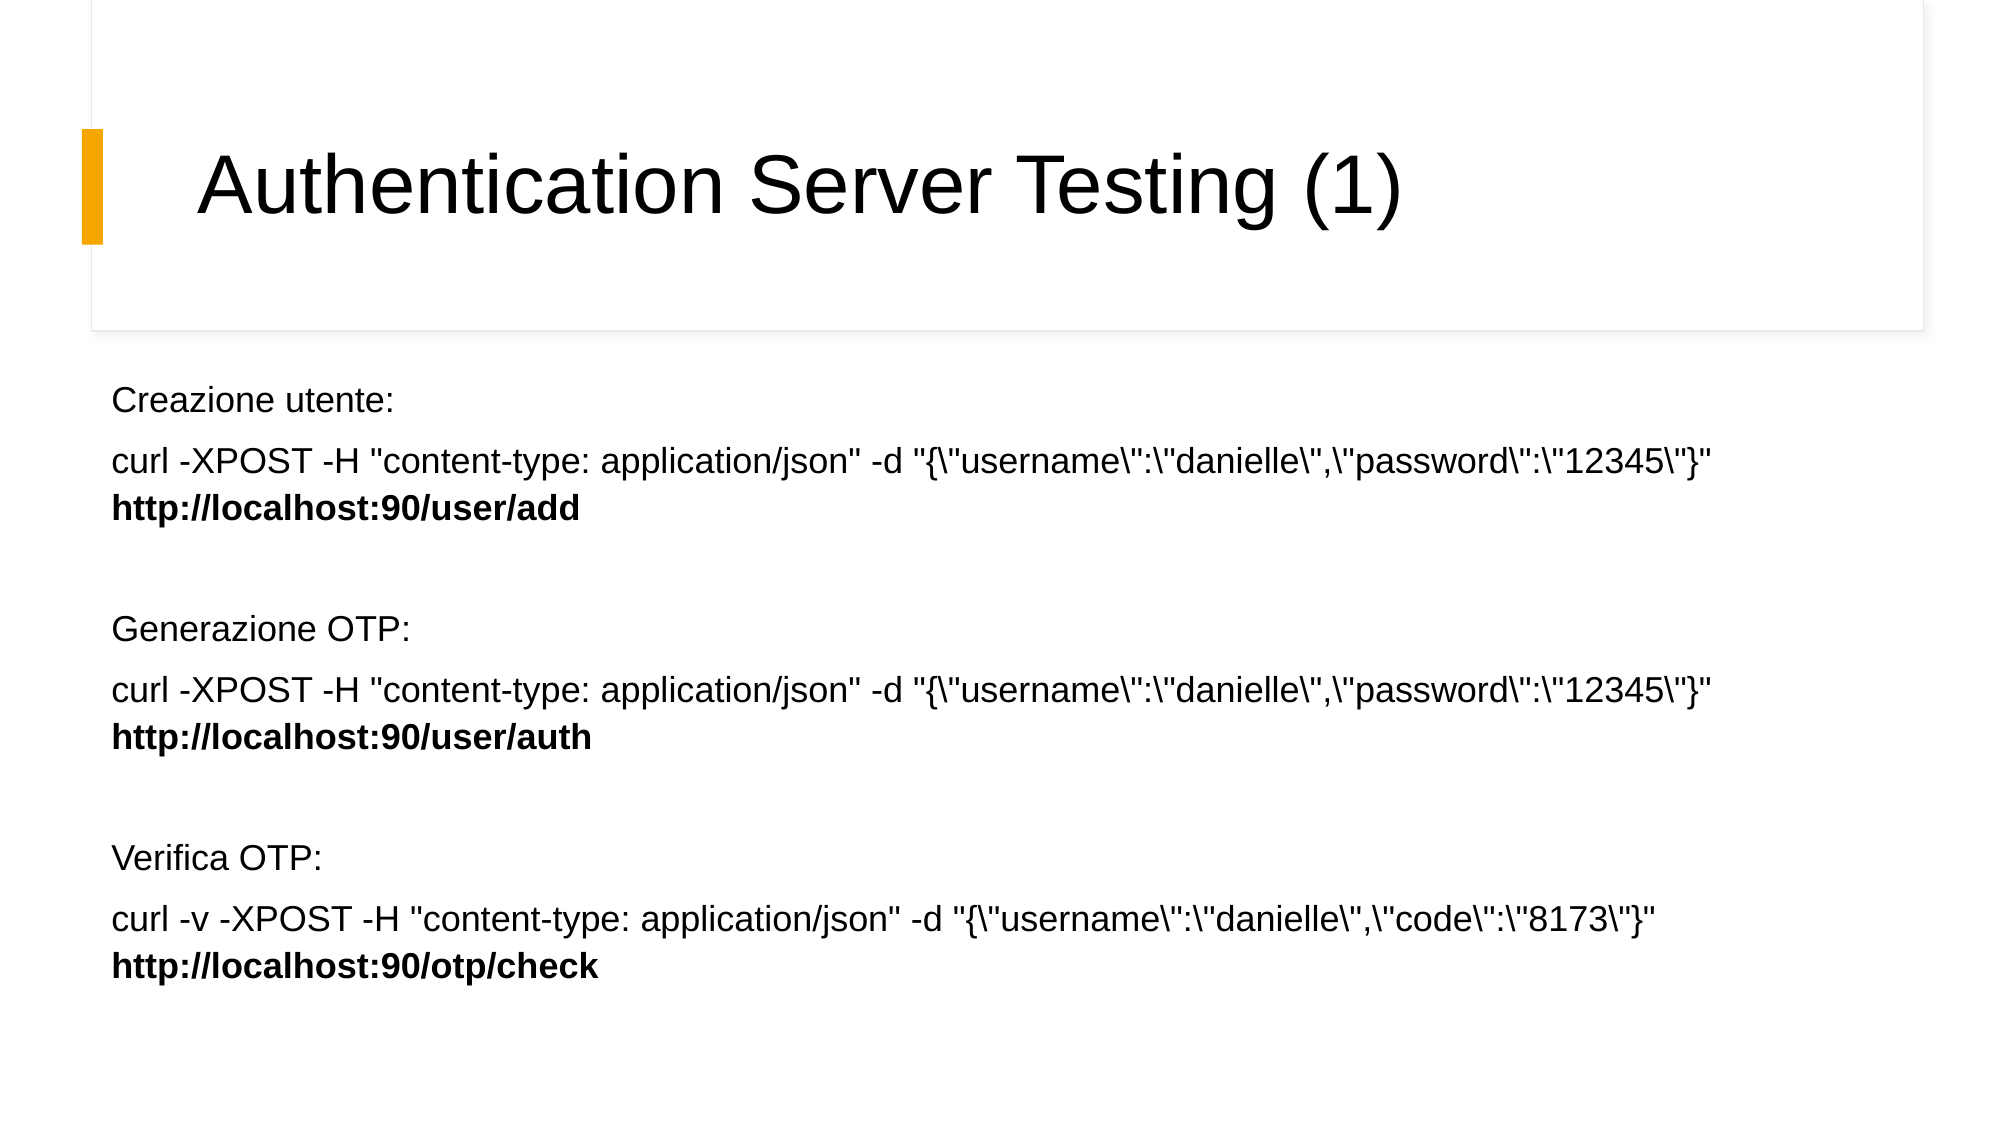

# Authentication Server Testing (1)
Creazione utente:
curl -XPOST -H "content-type: application/json" -d "{\"username\":\"danielle\",\"password\":\"12345\"}" http://localhost:90/user/add

Generazione OTP:
curl -XPOST -H "content-type: application/json" -d "{\"username\":\"danielle\",\"password\":\"12345\"}" http://localhost:90/user/auth

Verifica OTP:
curl -v -XPOST -H "content-type: application/json" -d "{\"username\":\"danielle\",\"code\":\"8173\"}" http://localhost:90/otp/check